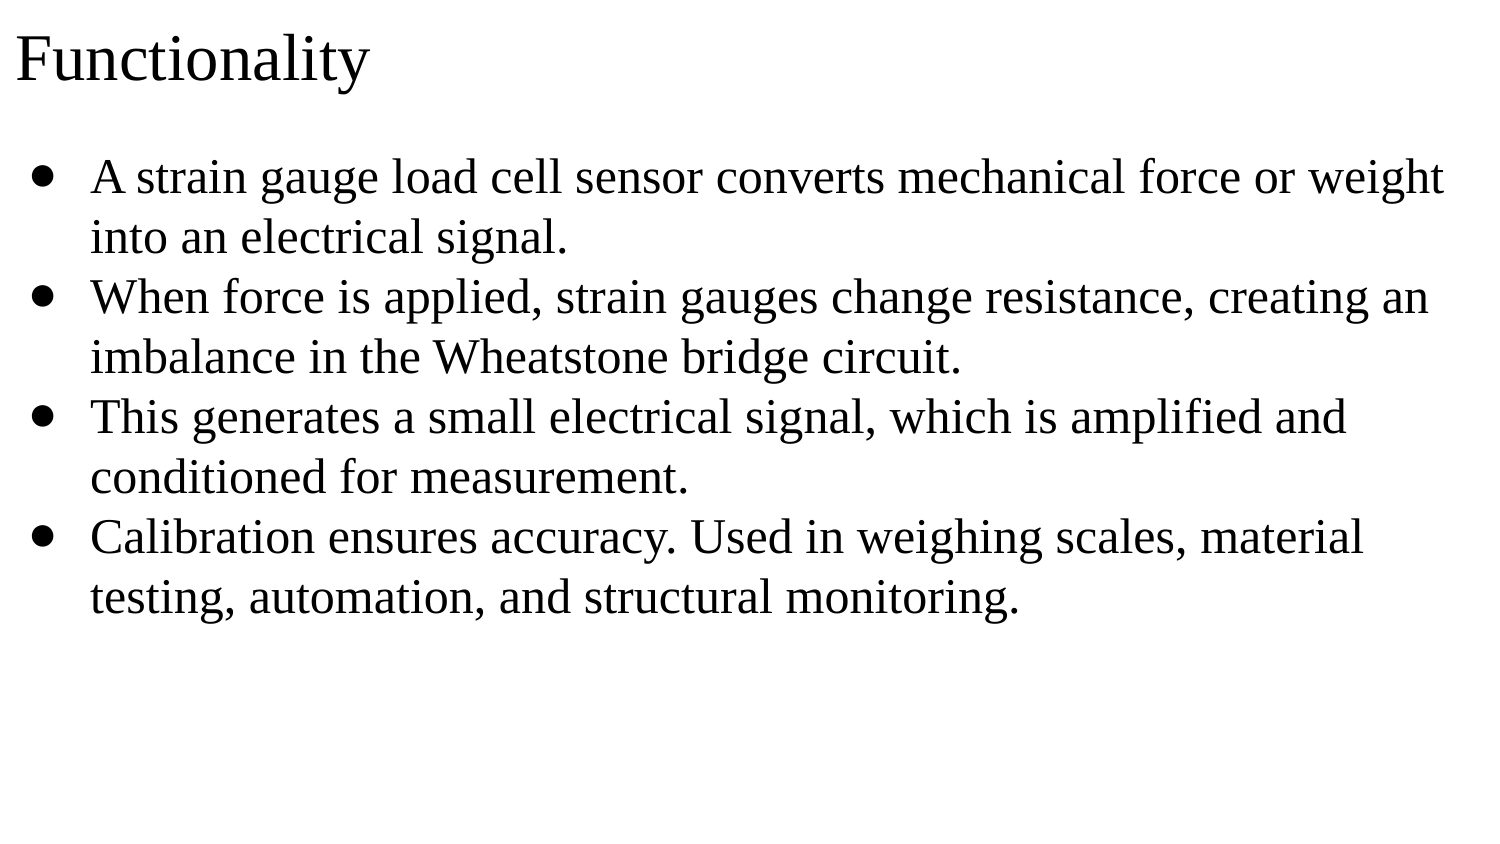

Functionality

A strain gauge load cell sensor converts mechanical force or weight into an electrical signal.
When force is applied, strain gauges change resistance, creating an imbalance in the Wheatstone bridge circuit.
This generates a small electrical signal, which is amplified and conditioned for measurement.
Calibration ensures accuracy. Used in weighing scales, material testing, automation, and structural monitoring.